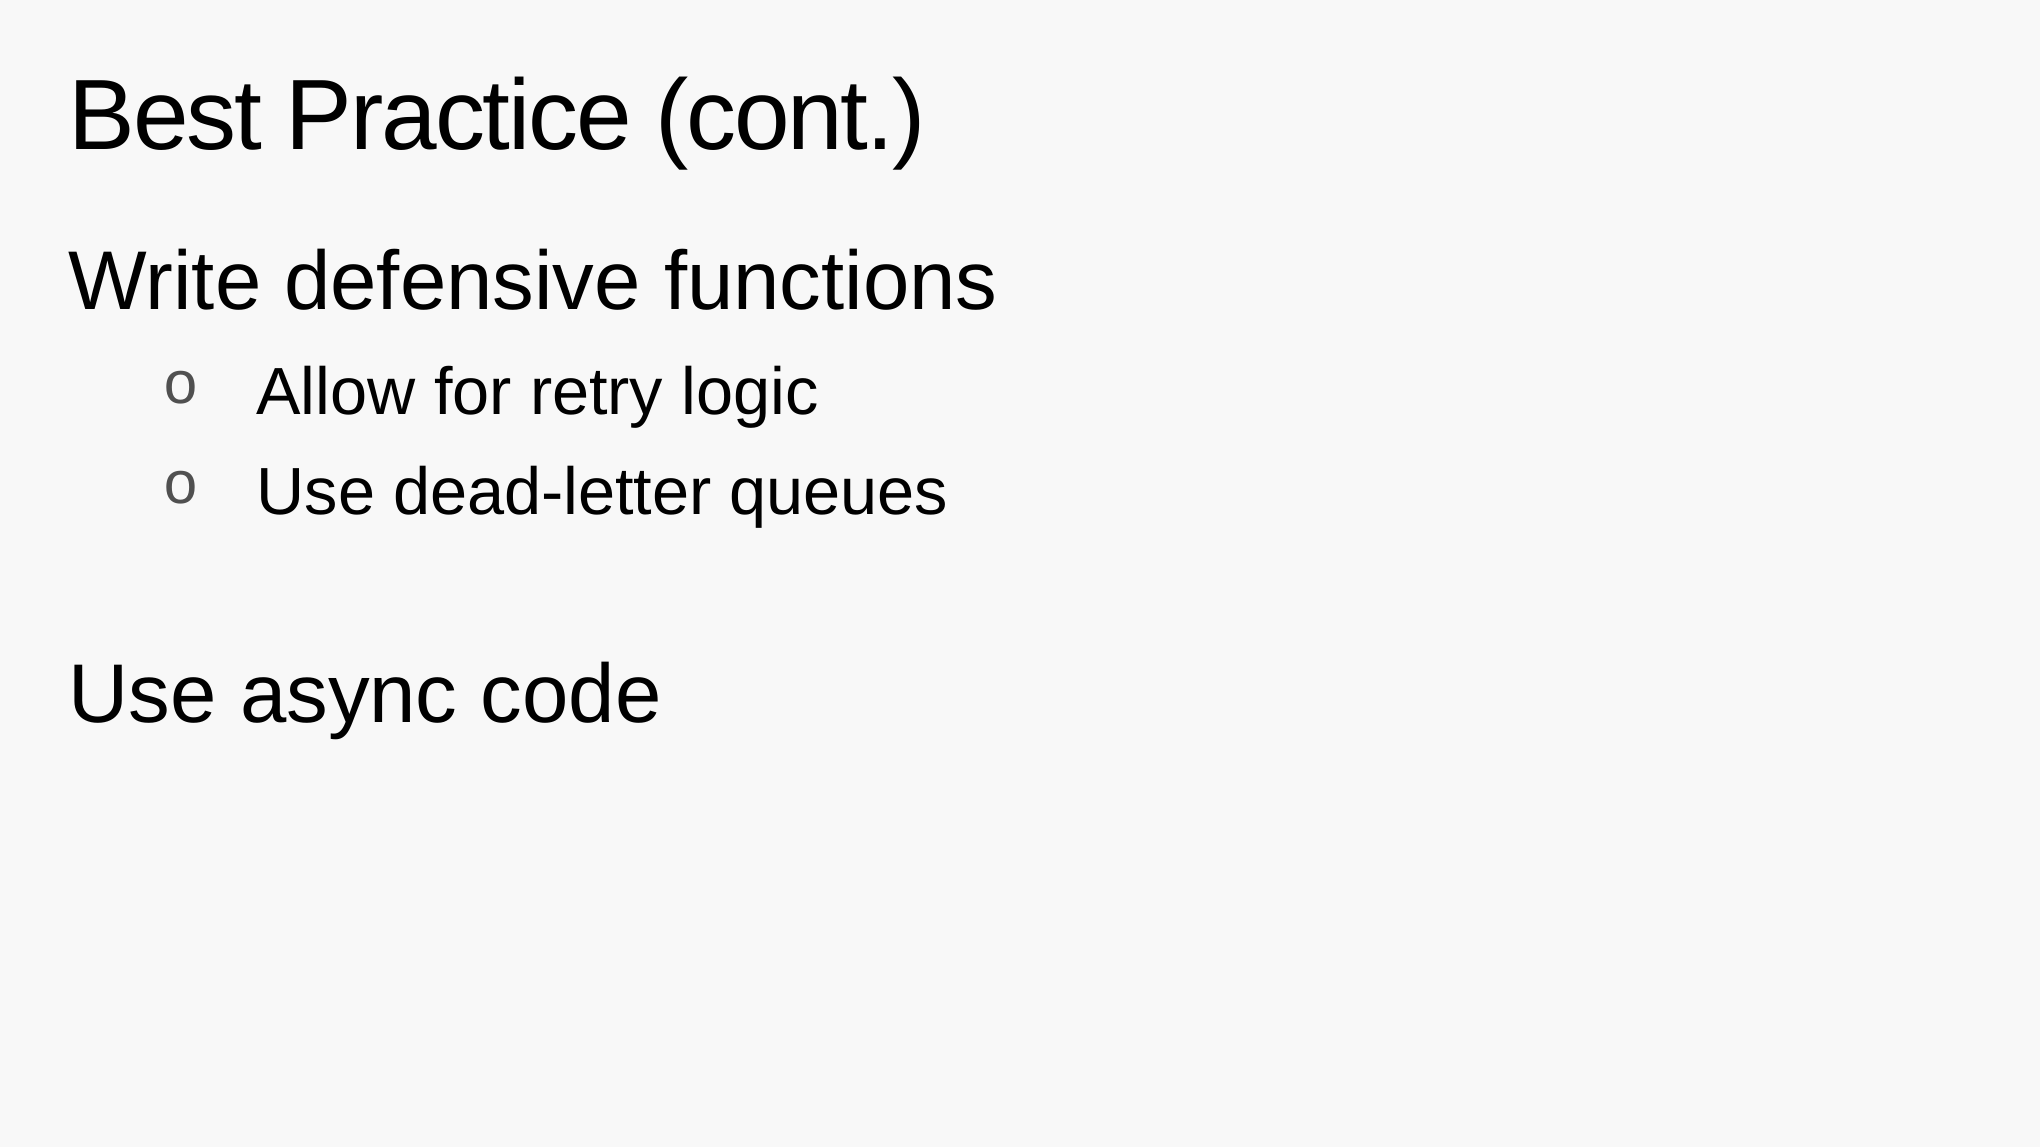

# Best Practice (cont.)
Write defensive functions
Allow for retry logic
Use dead-letter queues

Use async code